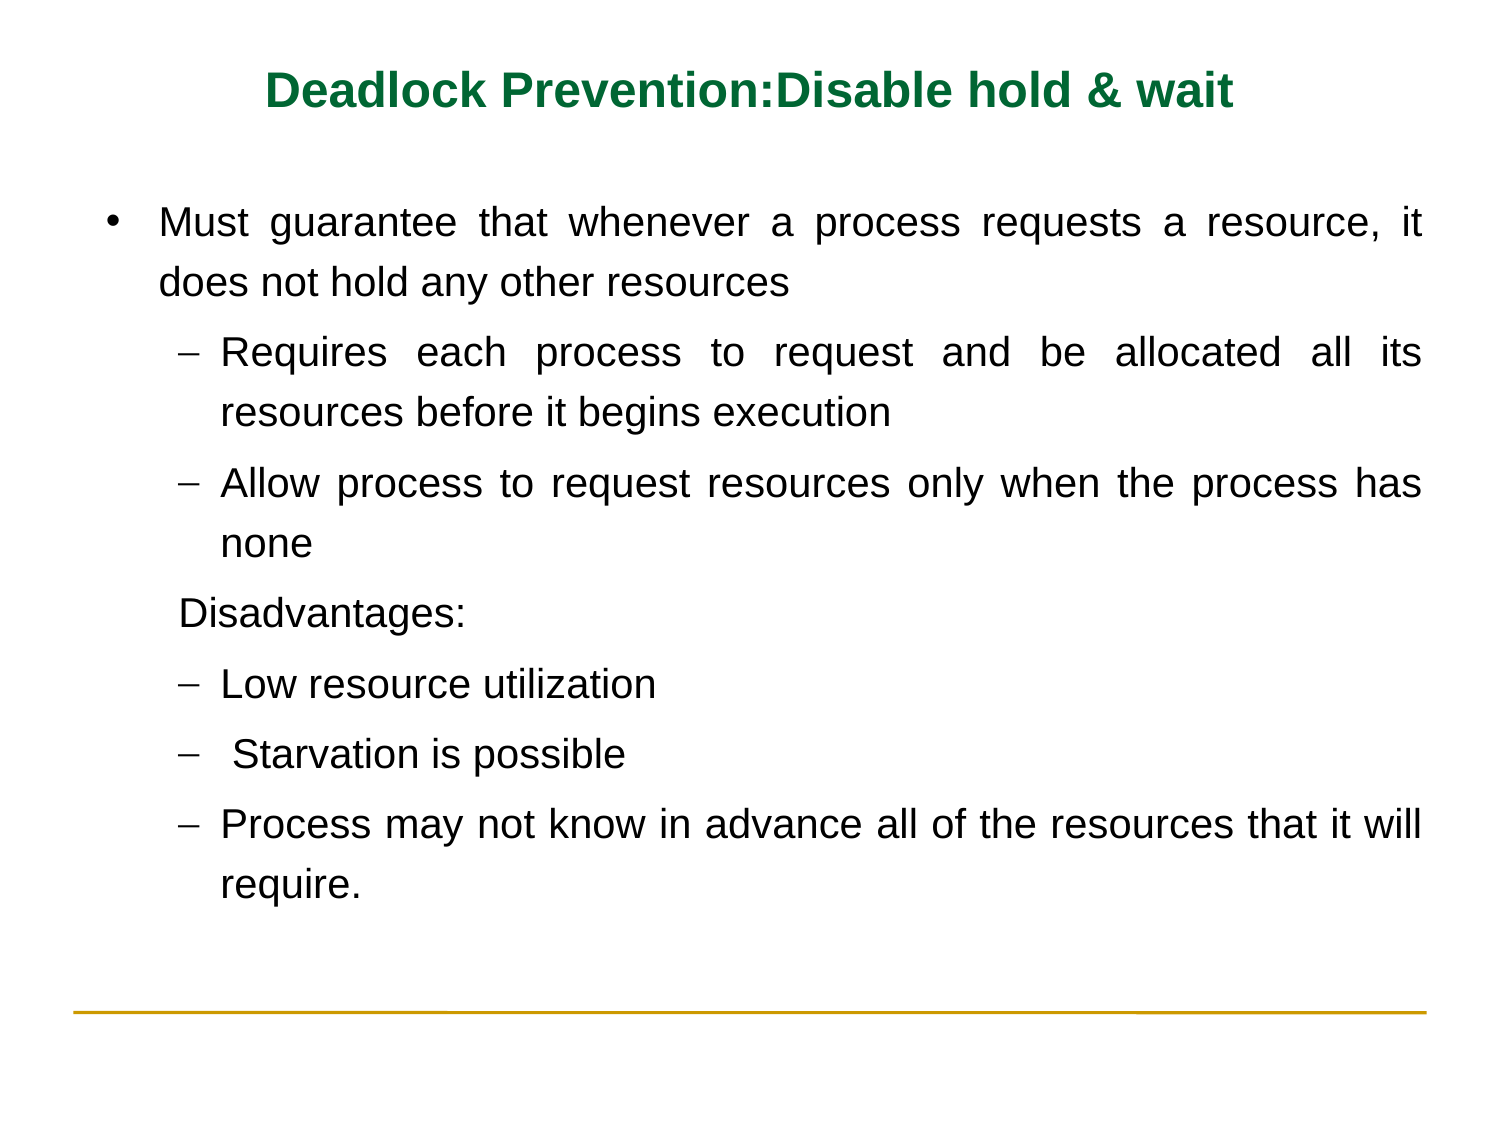

Deadlock Prevention:Disable hold & wait
Must guarantee that whenever a process requests a resource, it does not hold any other resources
Requires each process to request and be allocated all its resources before it begins execution
Allow process to request resources only when the process has none
Disadvantages:
Low resource utilization
 Starvation is possible
Process may not know in advance all of the resources that it will require.